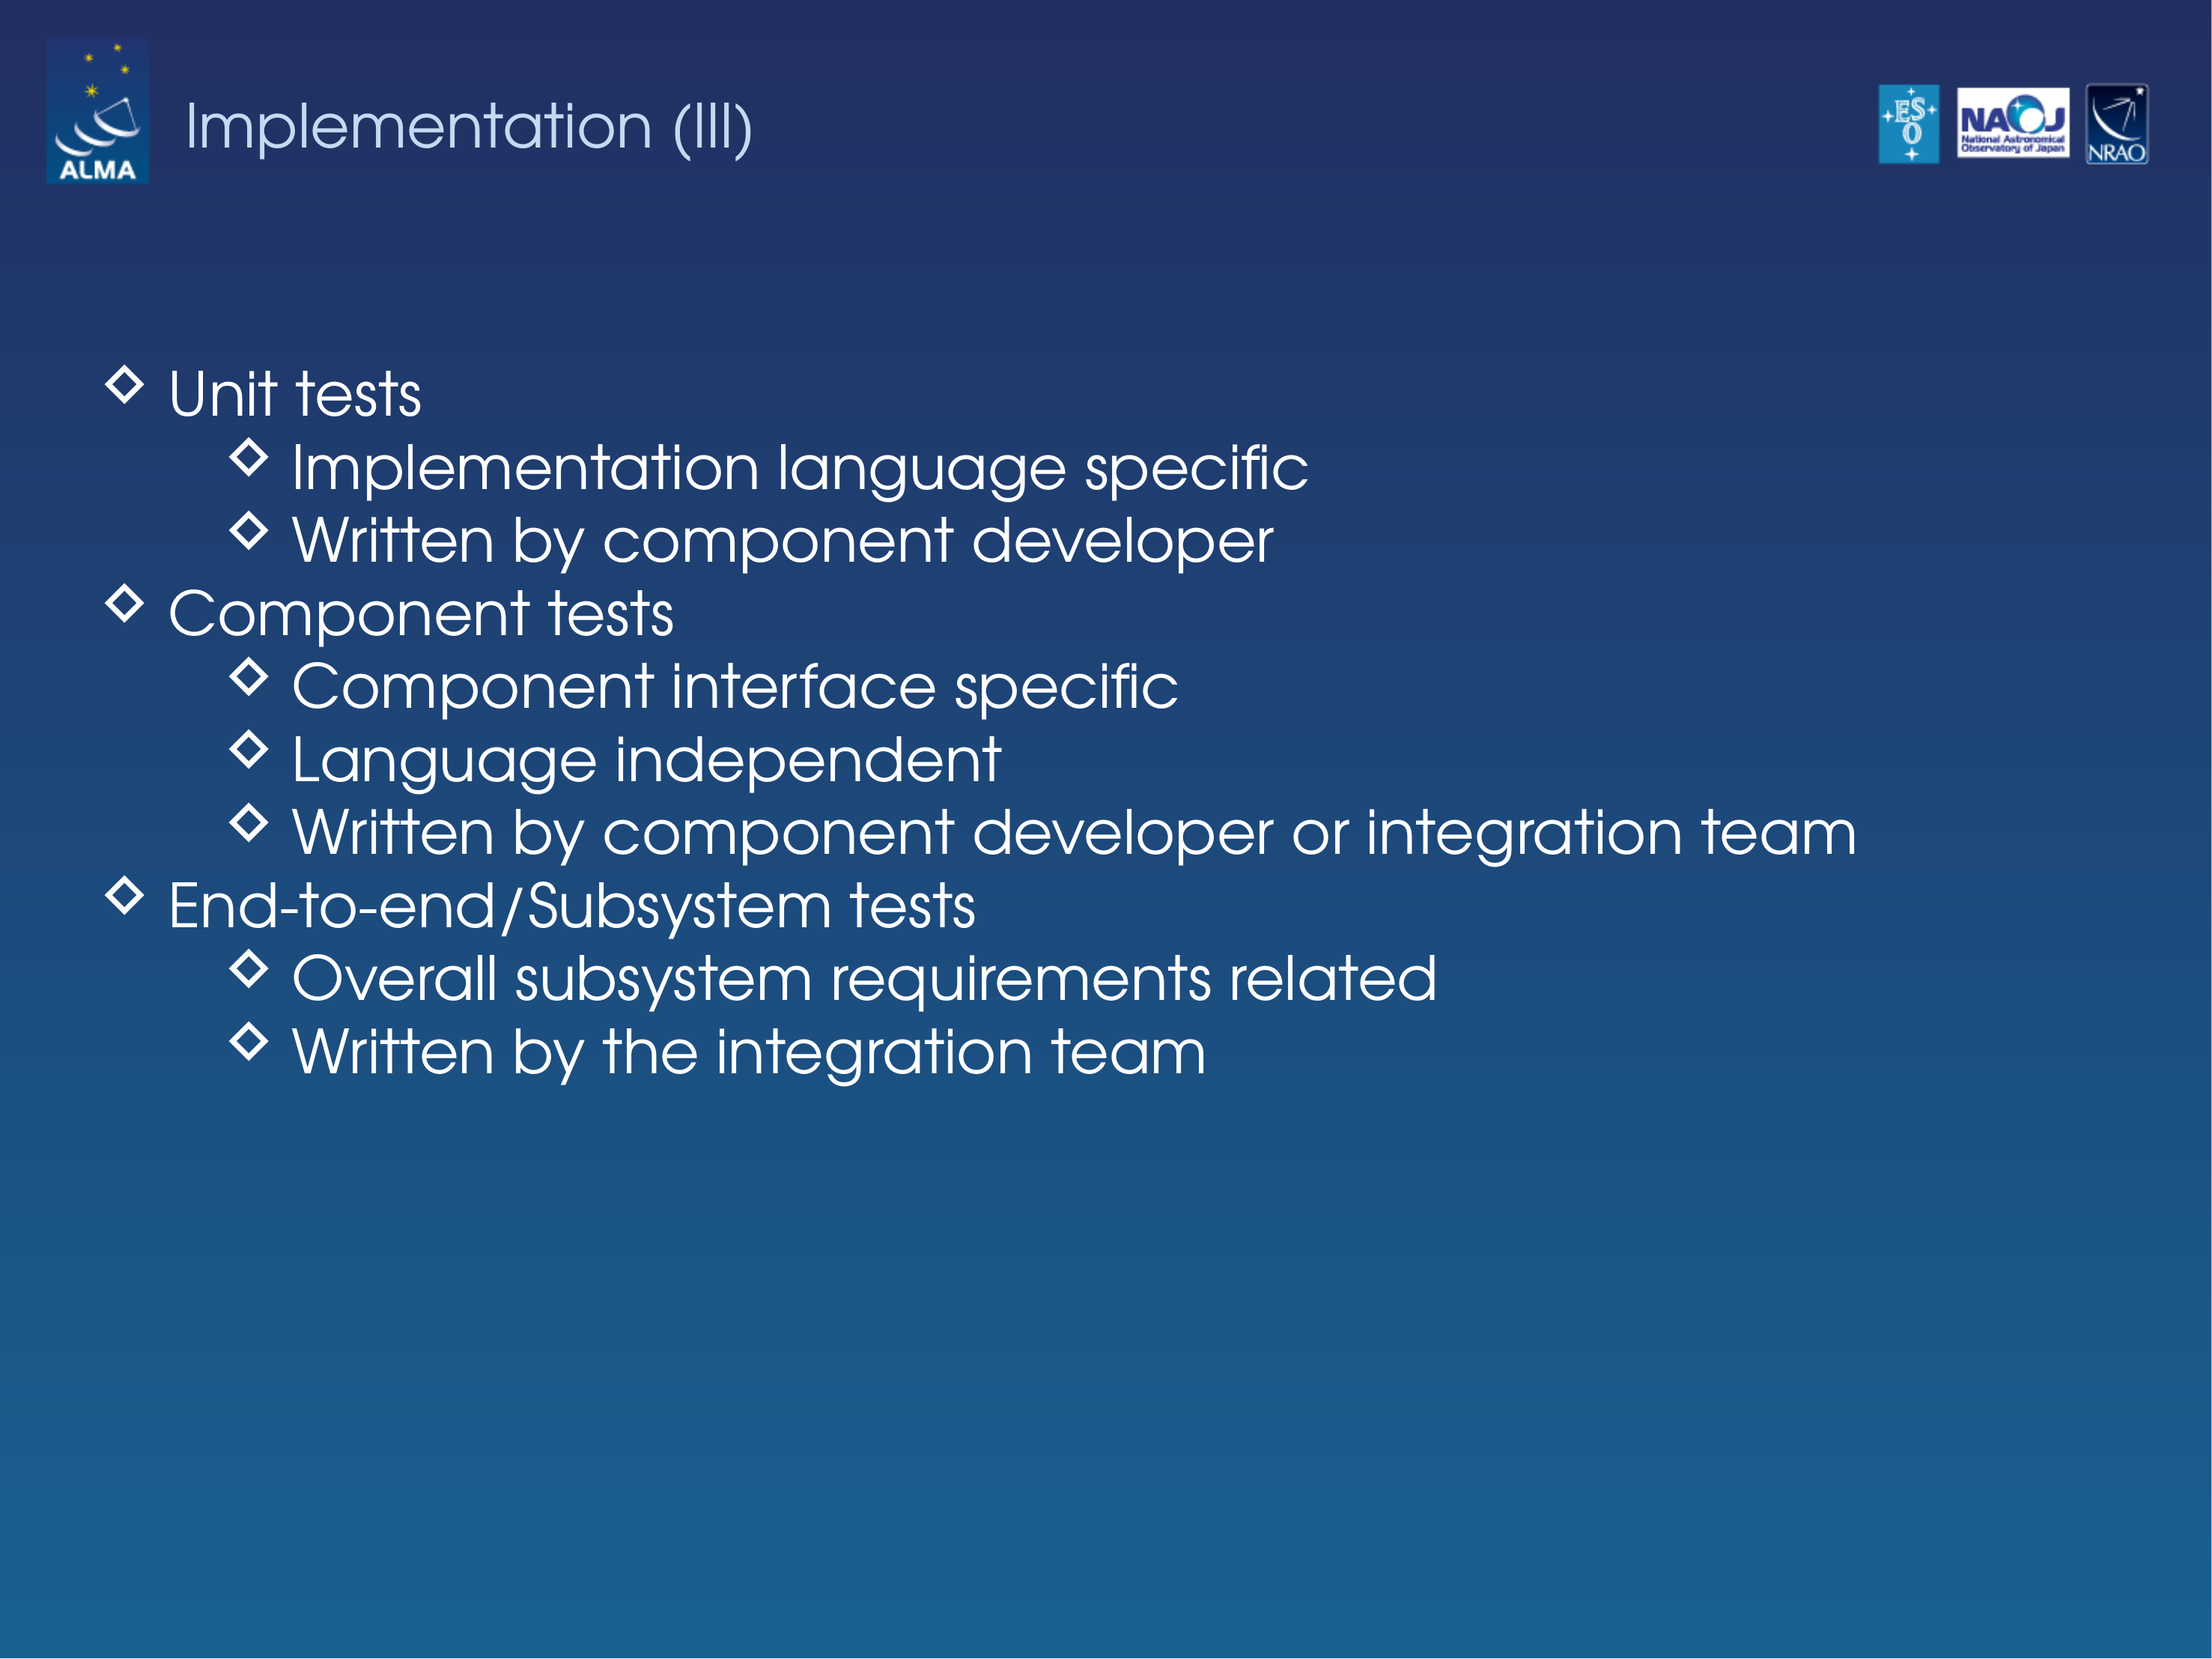

# Implementation (III)
Unit tests
Implementation language specific
Written by component developer
Component tests
Component interface specific
Language independent
Written by component developer or integration team
End-to-end/Subsystem tests
Overall subsystem requirements related
Written by the integration team